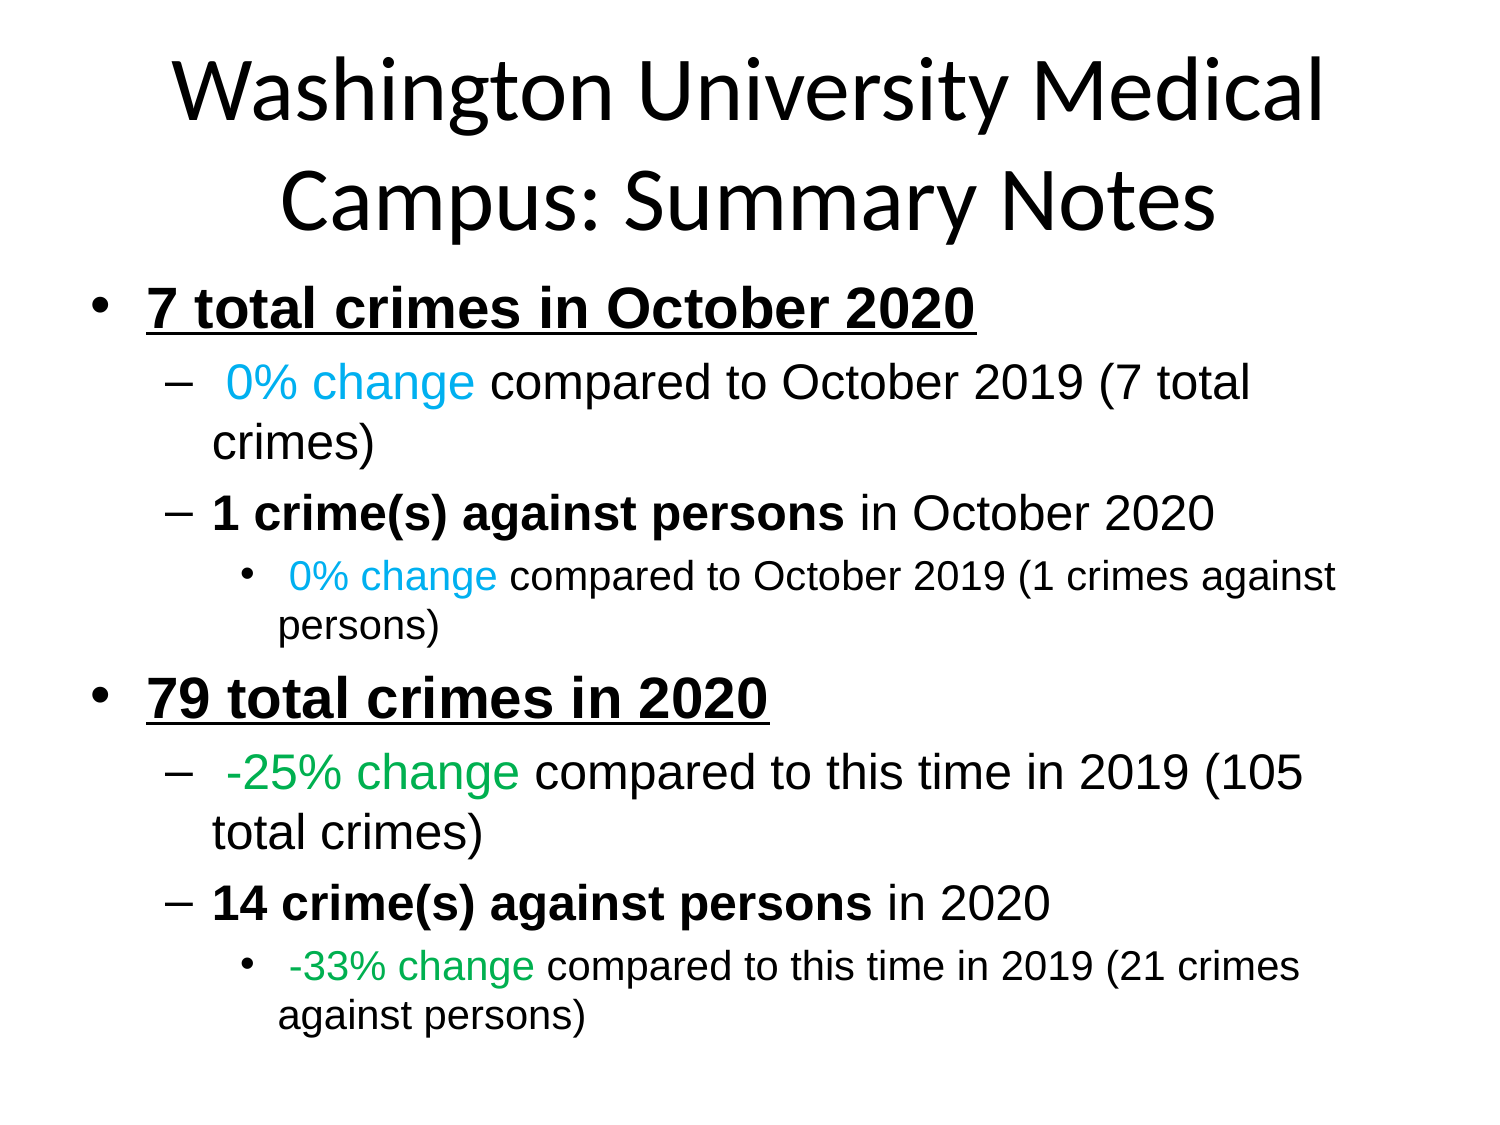

# Washington University Medical Campus: Summary Notes
7 total crimes in October 2020
 0% change compared to October 2019 (7 total crimes)
1 crime(s) against persons in October 2020
 0% change compared to October 2019 (1 crimes against persons)
79 total crimes in 2020
 -25% change compared to this time in 2019 (105 total crimes)
14 crime(s) against persons in 2020
 -33% change compared to this time in 2019 (21 crimes against persons)